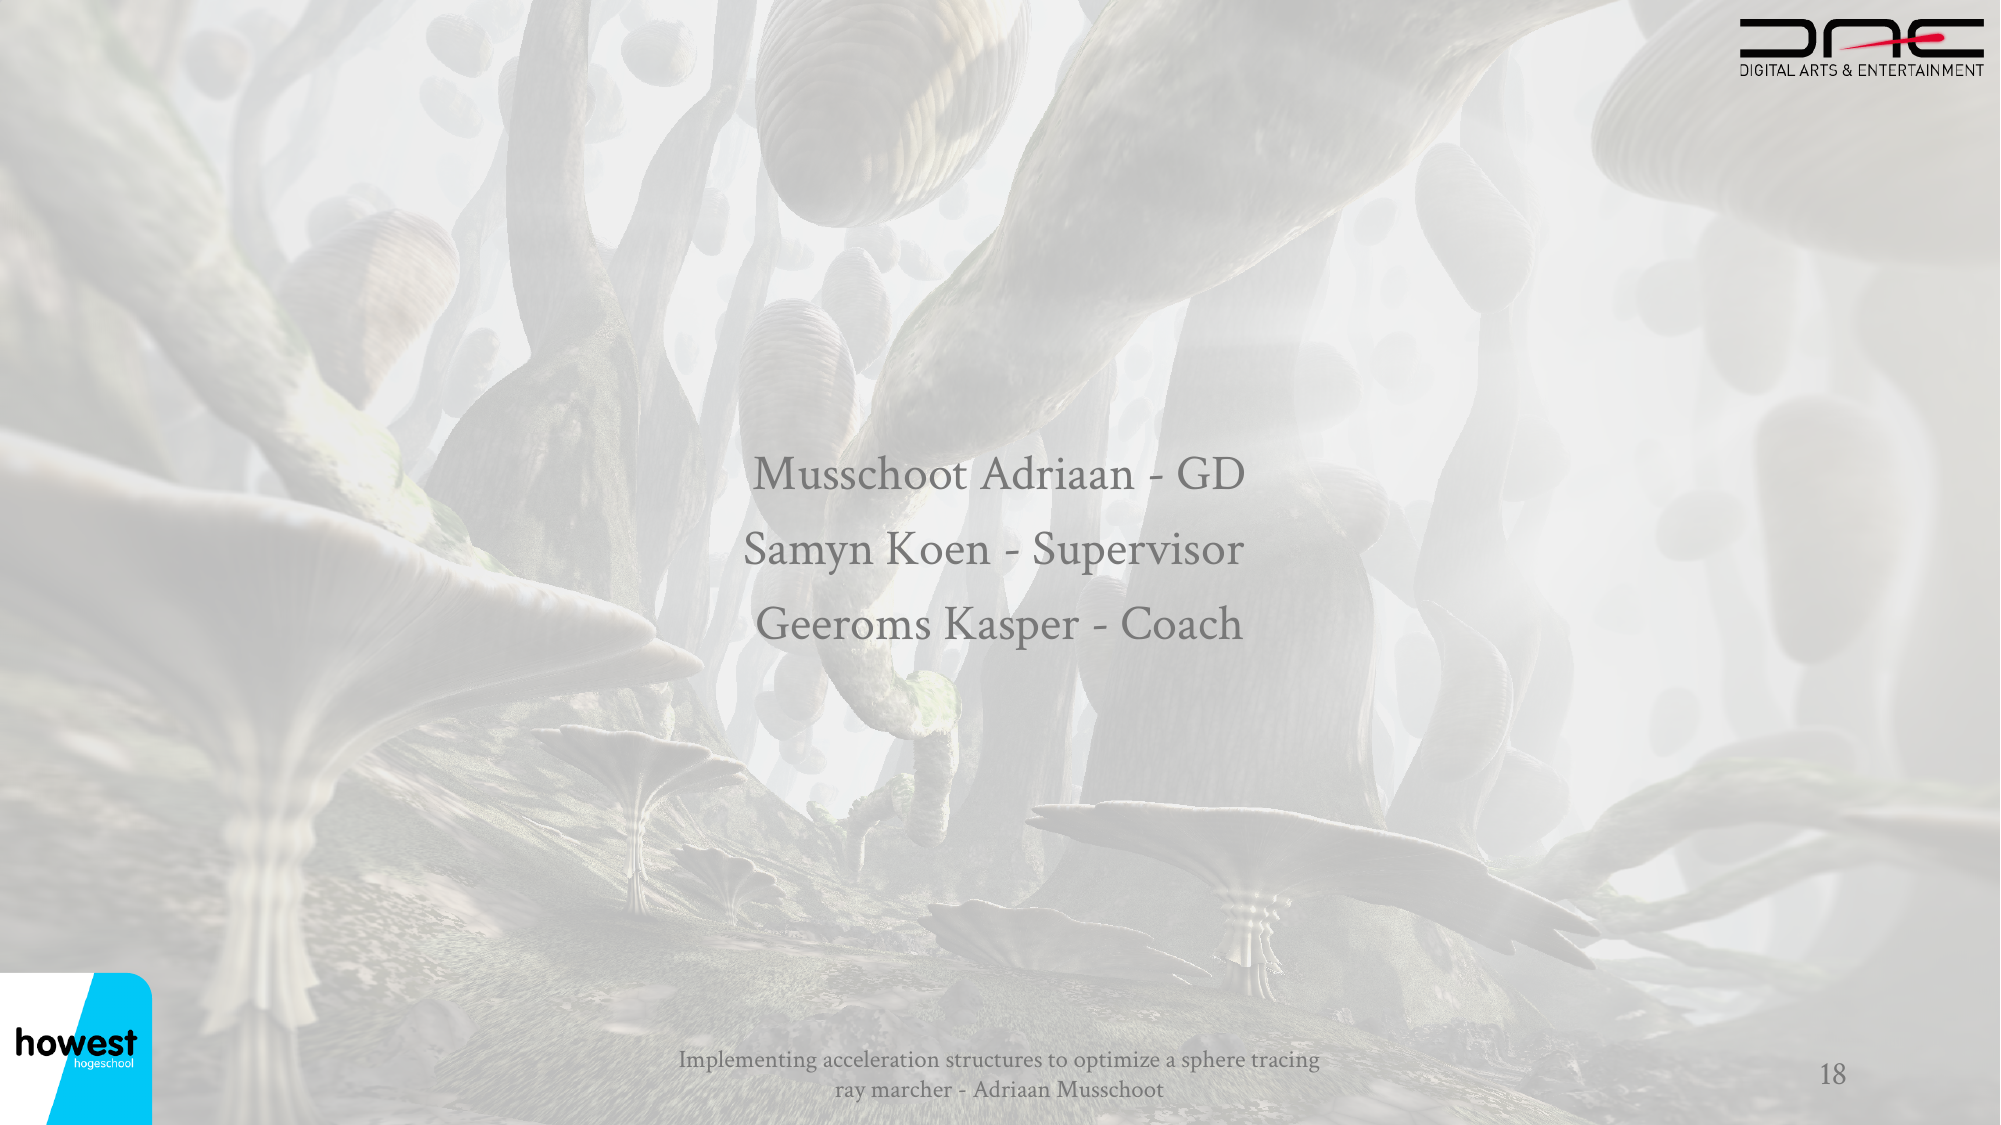

Musschoot Adriaan - GD
Samyn Koen - Supervisor
Geeroms Kasper - Coach
Implementing acceleration structures to optimize a sphere tracing ray marcher - Adriaan Musschoot
18